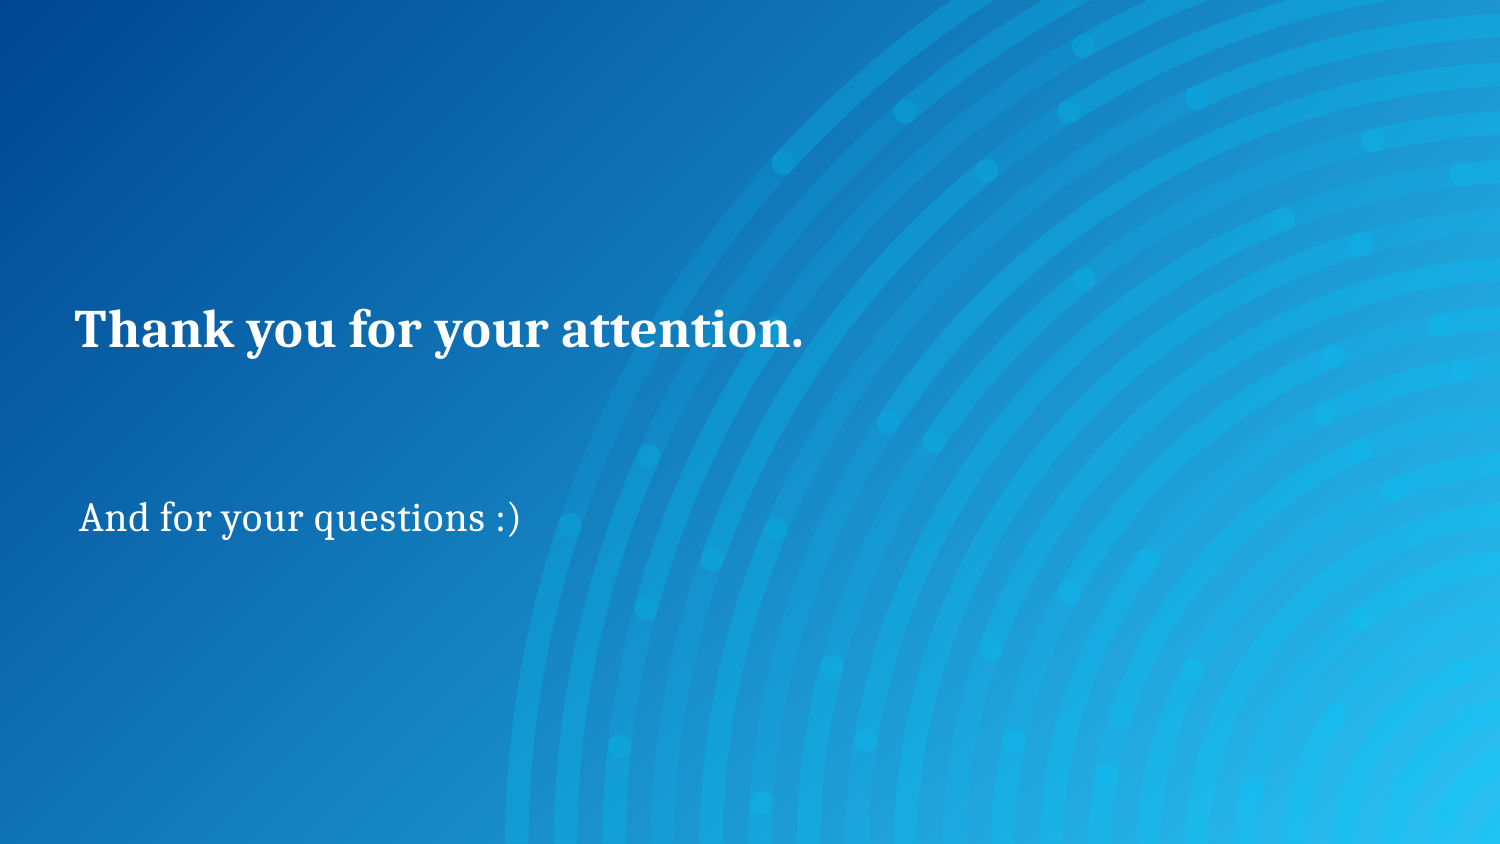

Thank you for your attention.
And for your questions :)